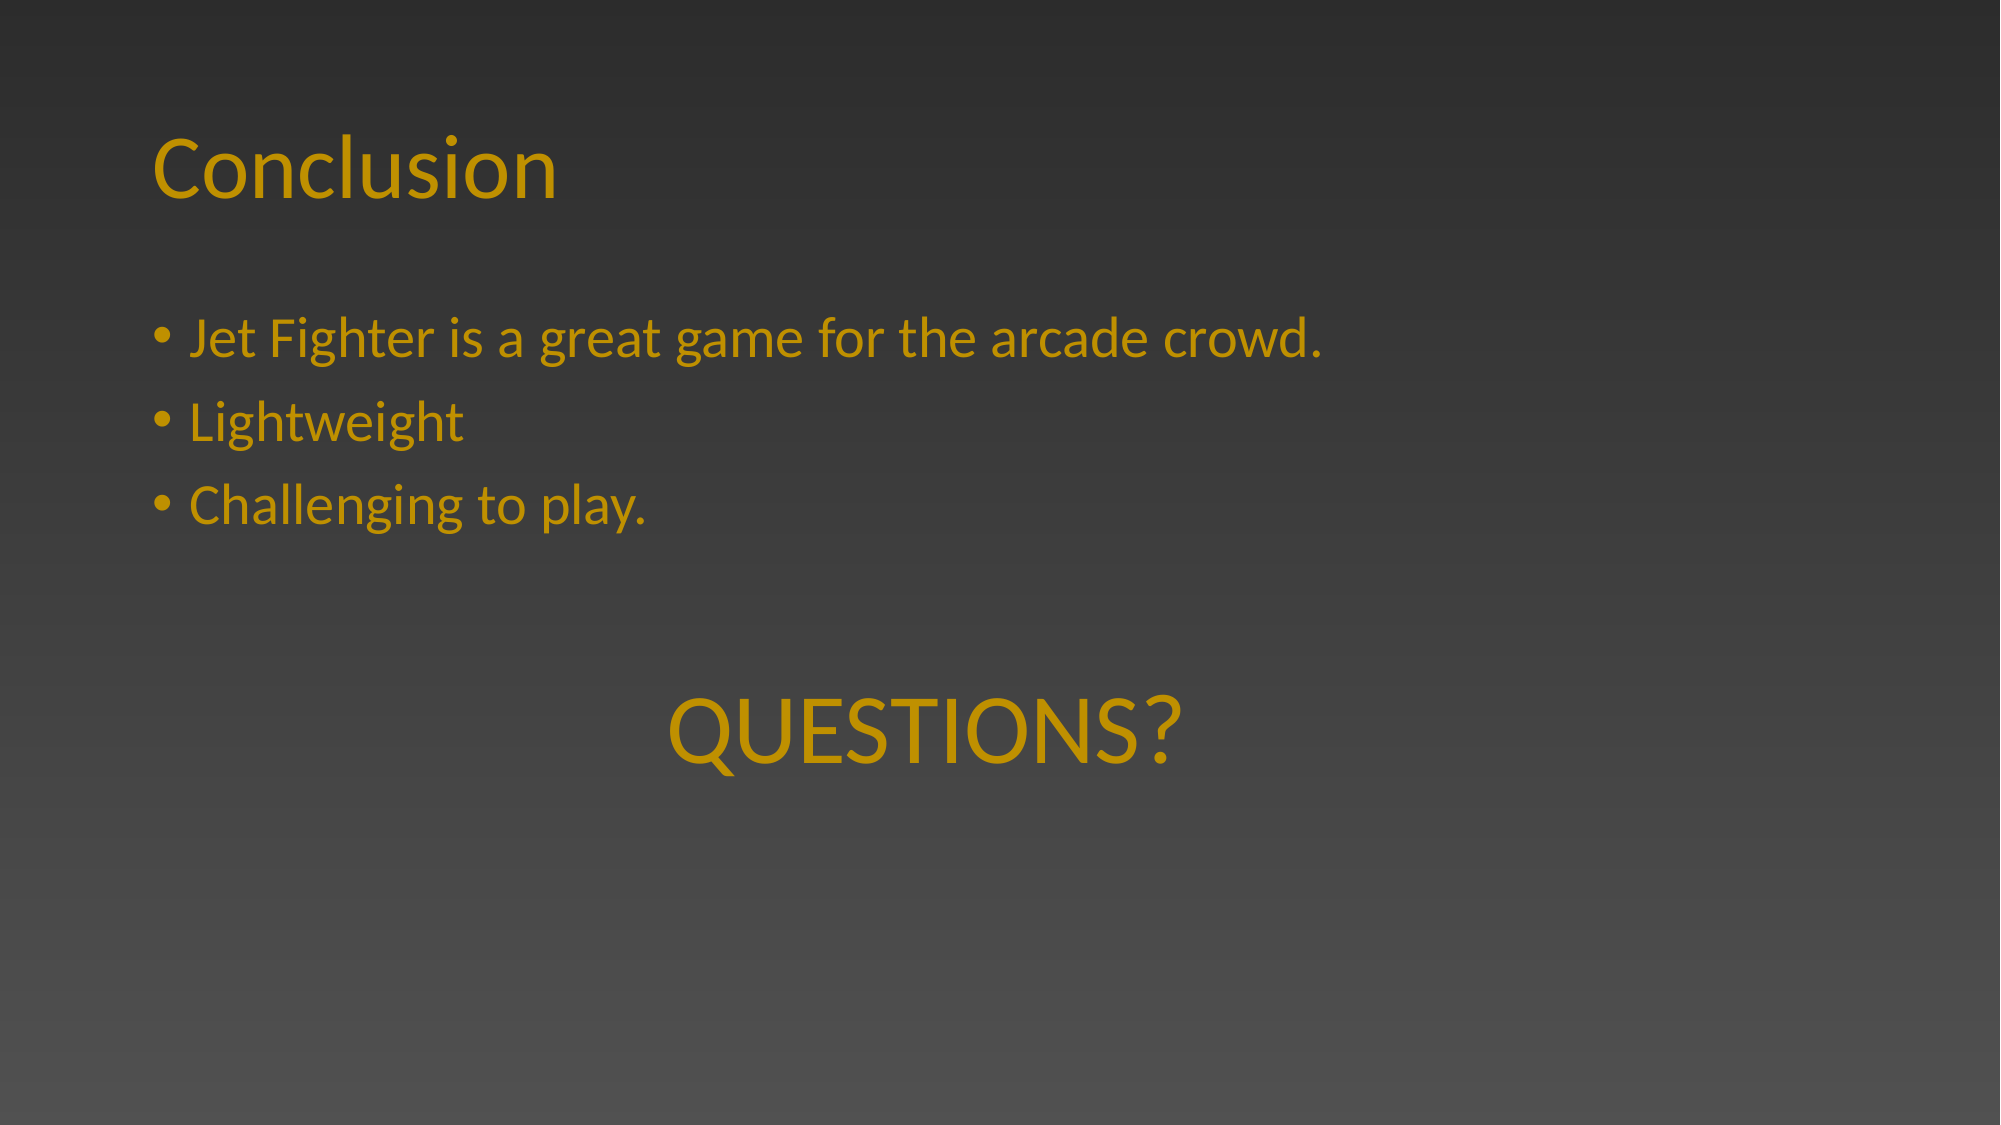

# Conclusion
Jet Fighter is a great game for the arcade crowd.
Lightweight
Challenging to play.
QUESTIONS?